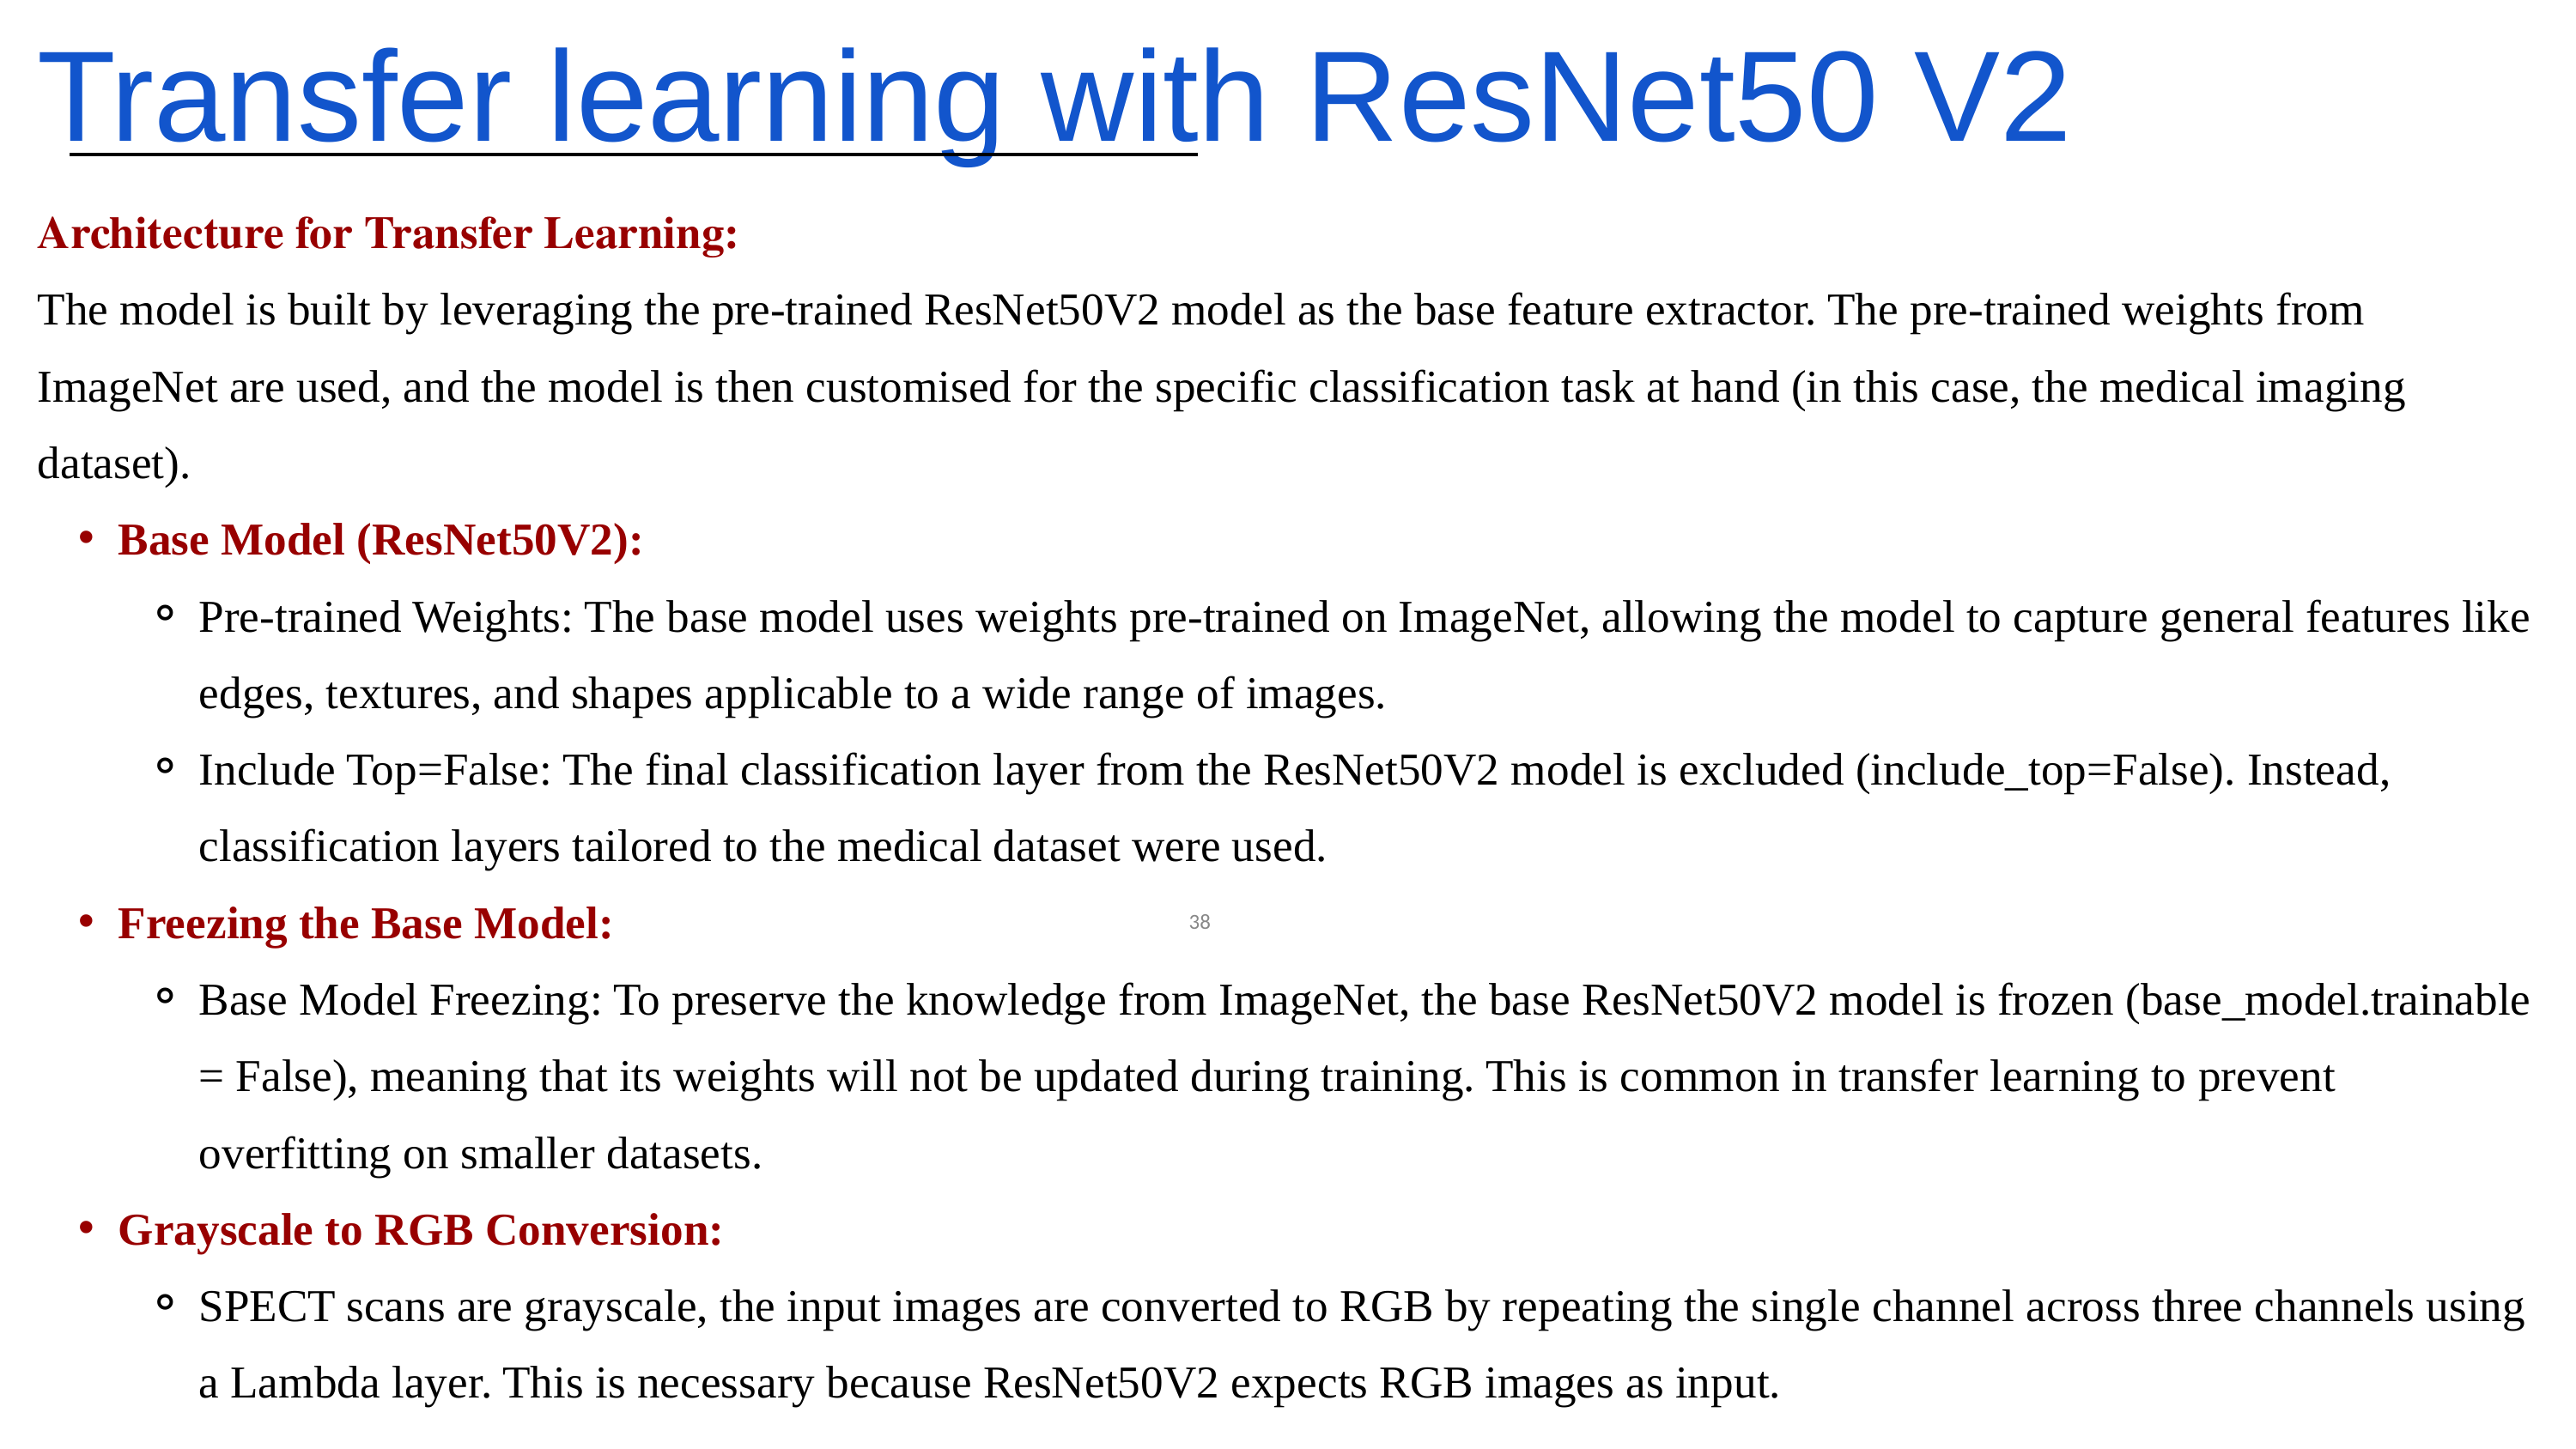

Transfer learning with ResNet50 V2
Architecture for Transfer Learning:
The model is built by leveraging the pre-trained ResNet50V2 model as the base feature extractor. The pre-trained weights from ImageNet are used, and the model is then customised for the specific classification task at hand (in this case, the medical imaging dataset).
Base Model (ResNet50V2):
Pre-trained Weights: The base model uses weights pre-trained on ImageNet, allowing the model to capture general features like edges, textures, and shapes applicable to a wide range of images.
Include Top=False: The final classification layer from the ResNet50V2 model is excluded (include_top=False). Instead, classification layers tailored to the medical dataset were used.
Freezing the Base Model:
Base Model Freezing: To preserve the knowledge from ImageNet, the base ResNet50V2 model is frozen (base_model.trainable = False), meaning that its weights will not be updated during training. This is common in transfer learning to prevent overfitting on smaller datasets.
Grayscale to RGB Conversion:
SPECT scans are grayscale, the input images are converted to RGB by repeating the single channel across three channels using a Lambda layer. This is necessary because ResNet50V2 expects RGB images as input.

38